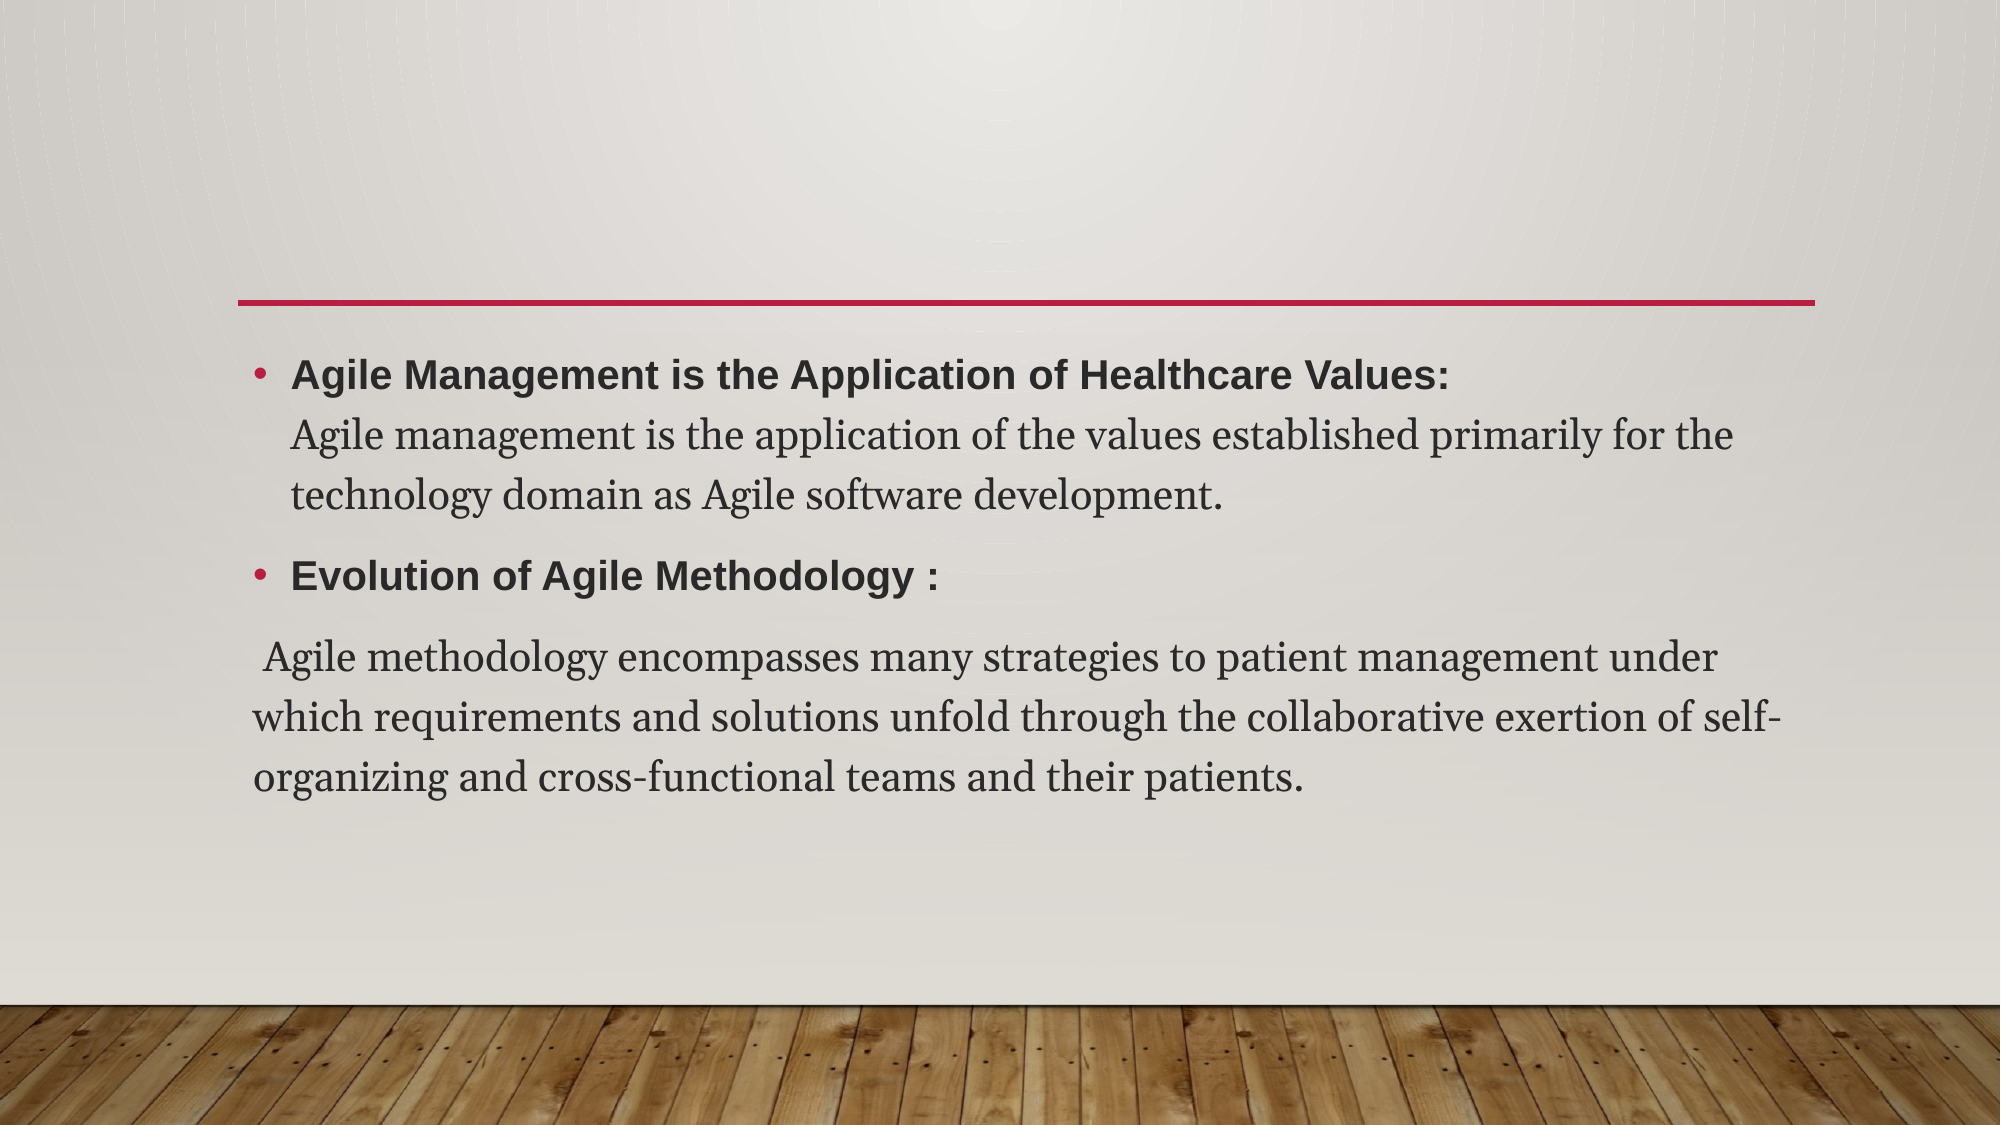

#
Agile Management is the Application of Healthcare Values:
Agile management is the application of the values established primarily for the technology domain as Agile software development.
Evolution of Agile Methodology :
 Agile methodology encompasses many strategies to patient management under which requirements and solutions unfold through the collaborative exertion of self-organizing and cross-functional teams and their patients.